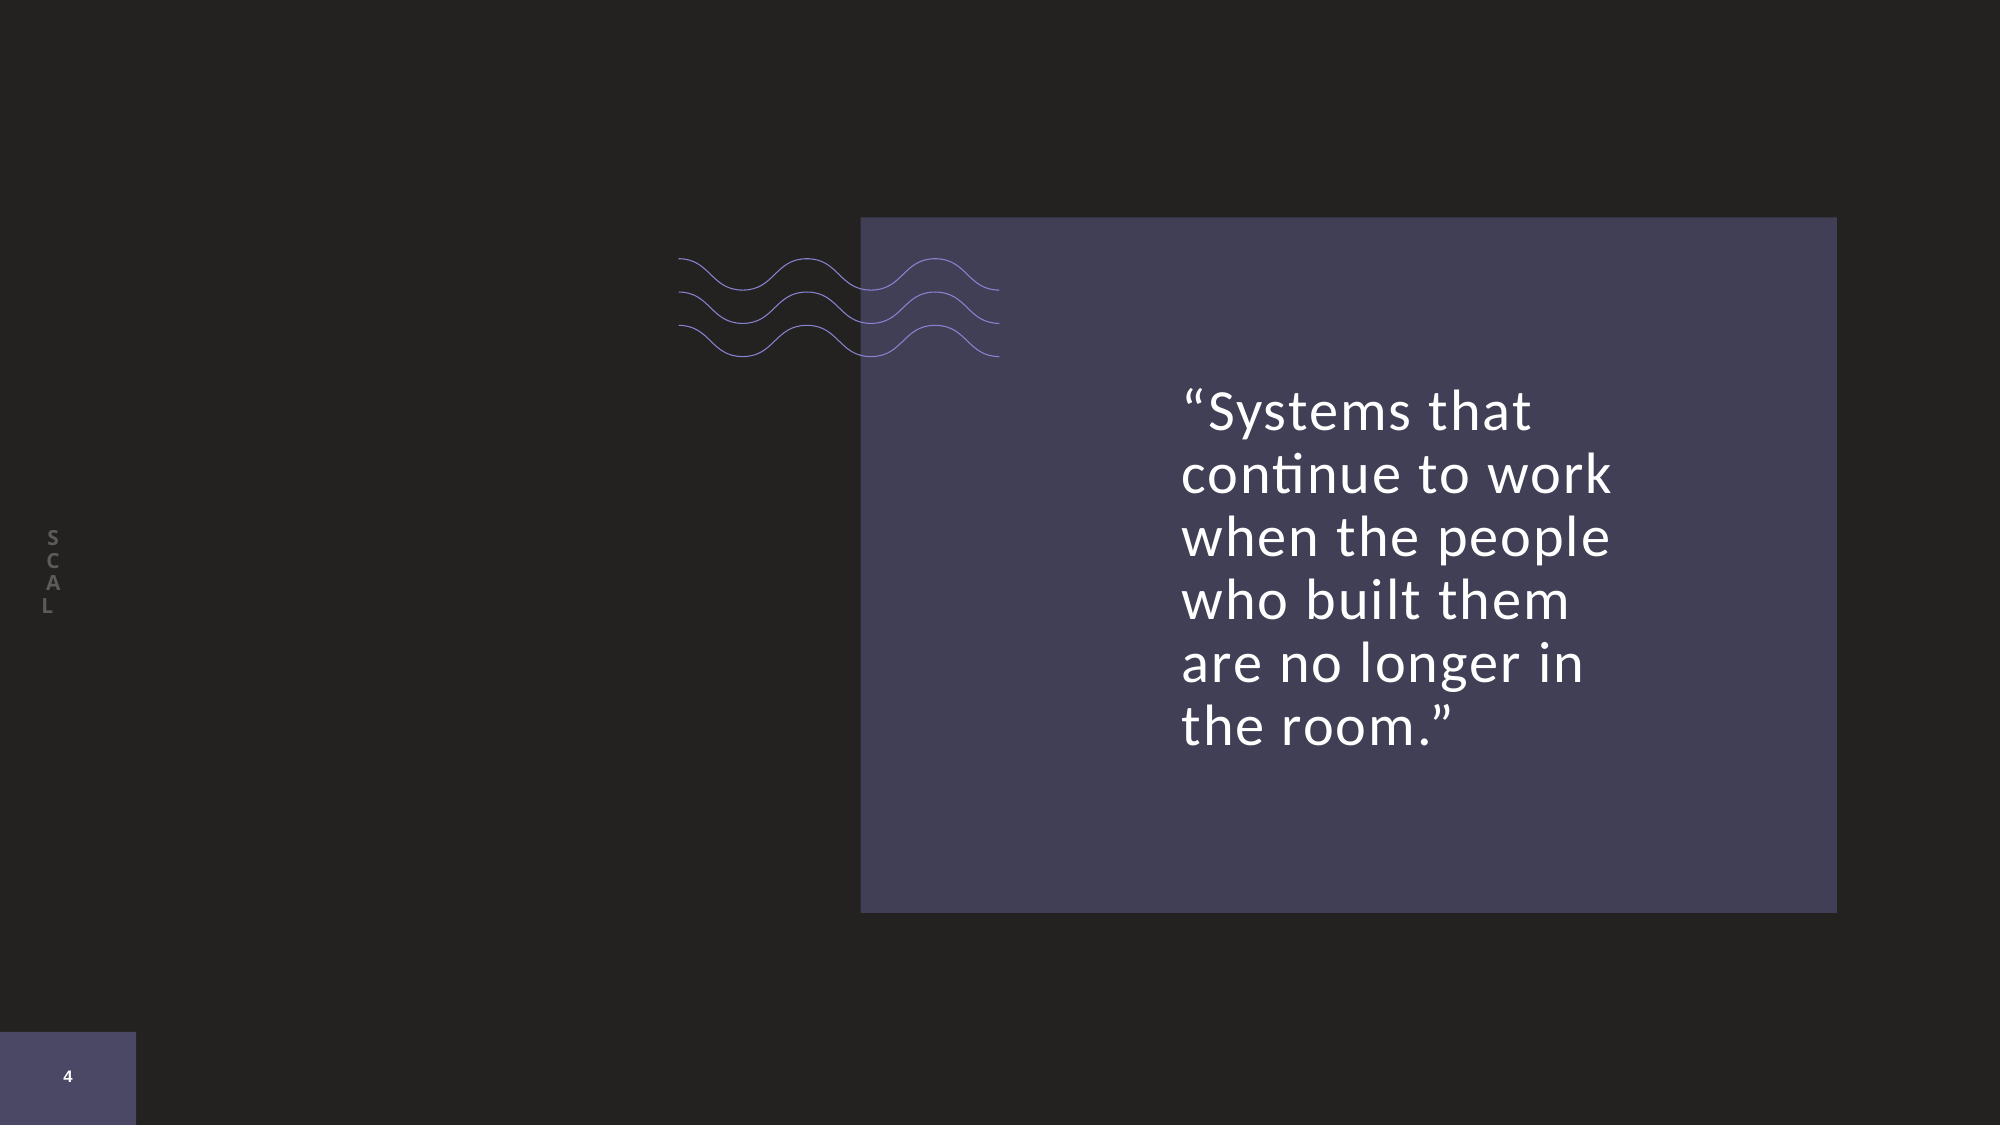

SCALE
“Systems that
continue to work
when the people
who built them
are no longer in
the room.”